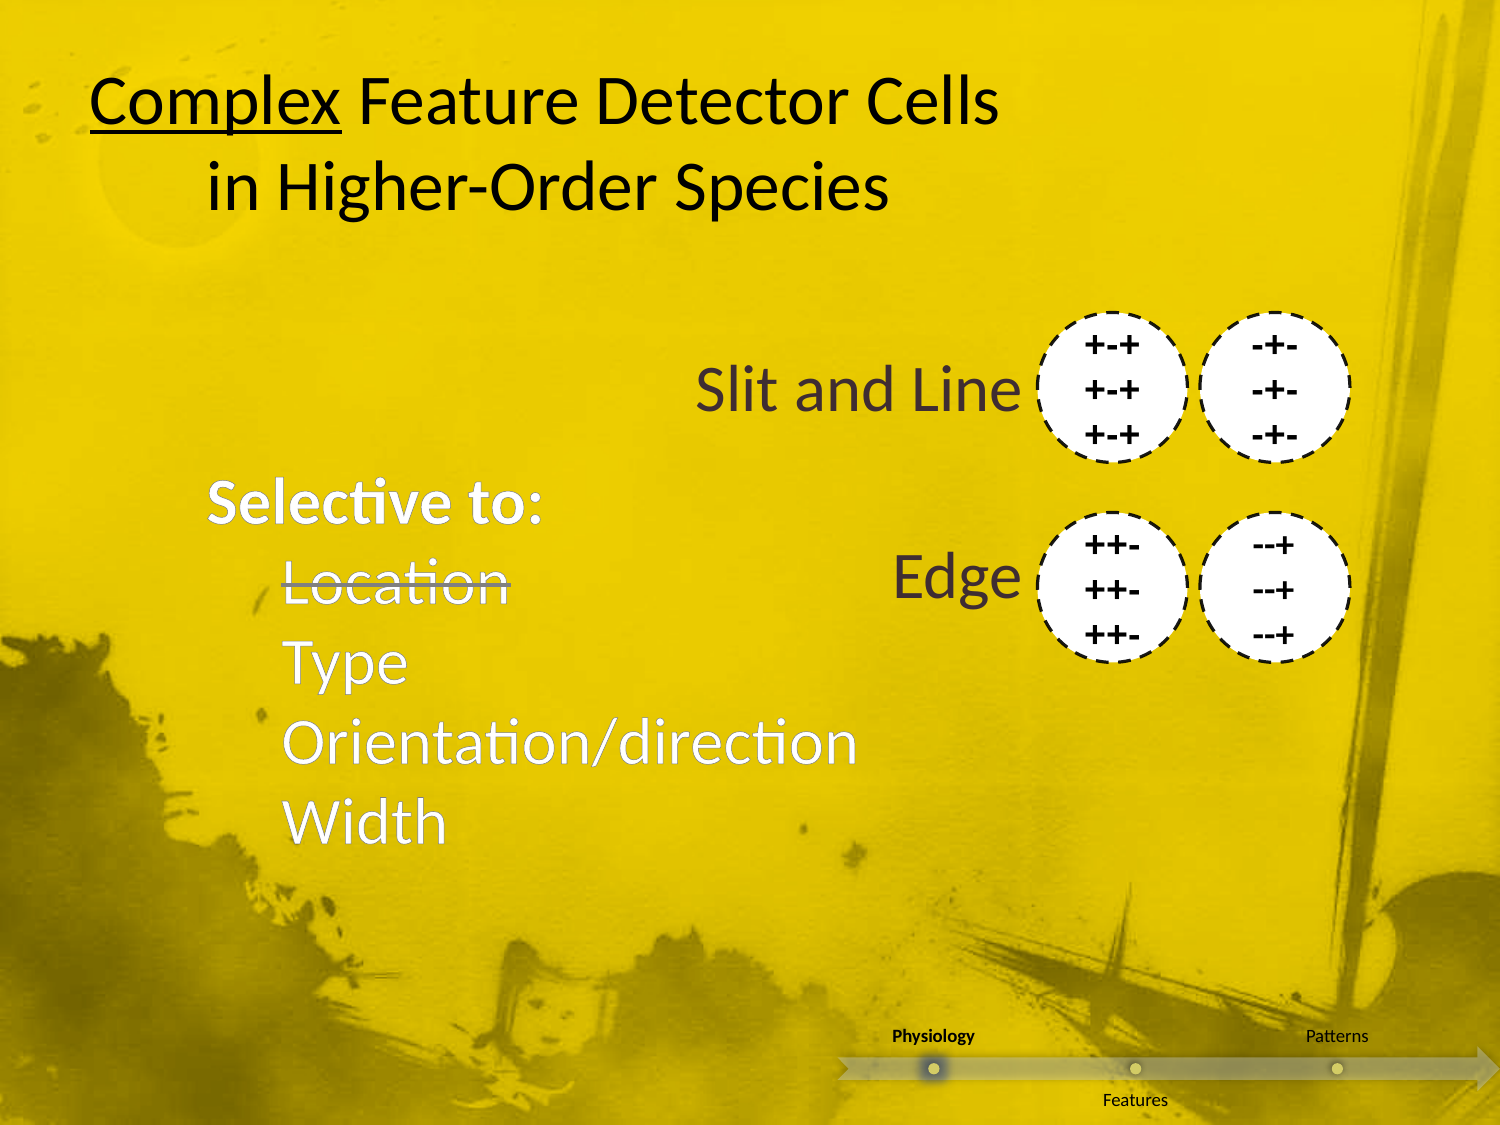

# Complex Feature Detector Cells in Higher-Order Species
+-+
+-+
+-+
-+-
-+-
-+-
Slit and Line

Edge
Selective to:
Location
Type
Orientation/direction
Width
++-
++-
++-

--+
--+
--+
Physiology
Features
Patterns